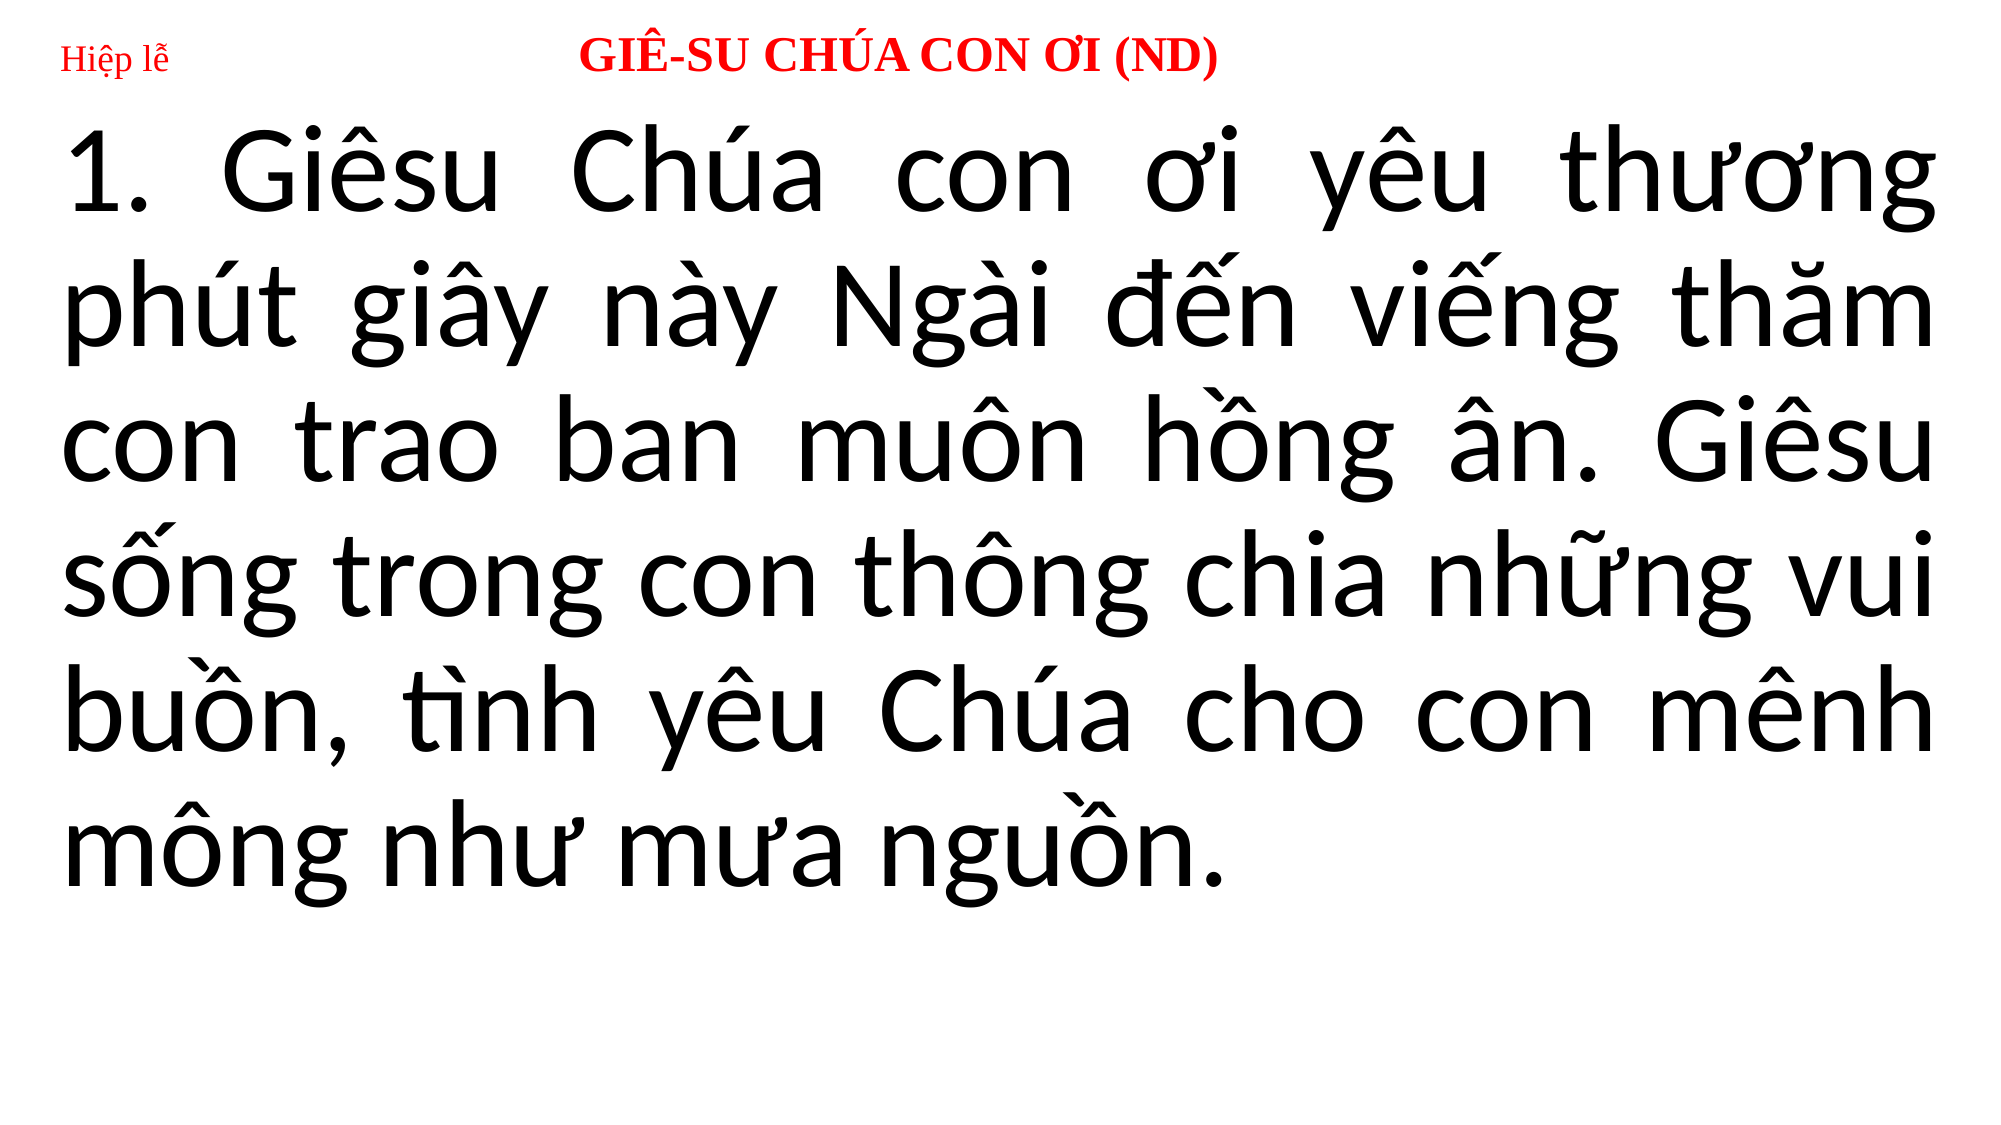

# Hiệp lễ                                           GIÊ-SU CHÚA CON ƠI (ND)
1. Giêsu Chúa con ơi yêu thương phút giây này Ngài đến viếng thăm con trao ban muôn hồng ân. Giêsu sống trong con thông chia những vui buồn, tình yêu Chúa cho con mênh mông như mưa nguồn.